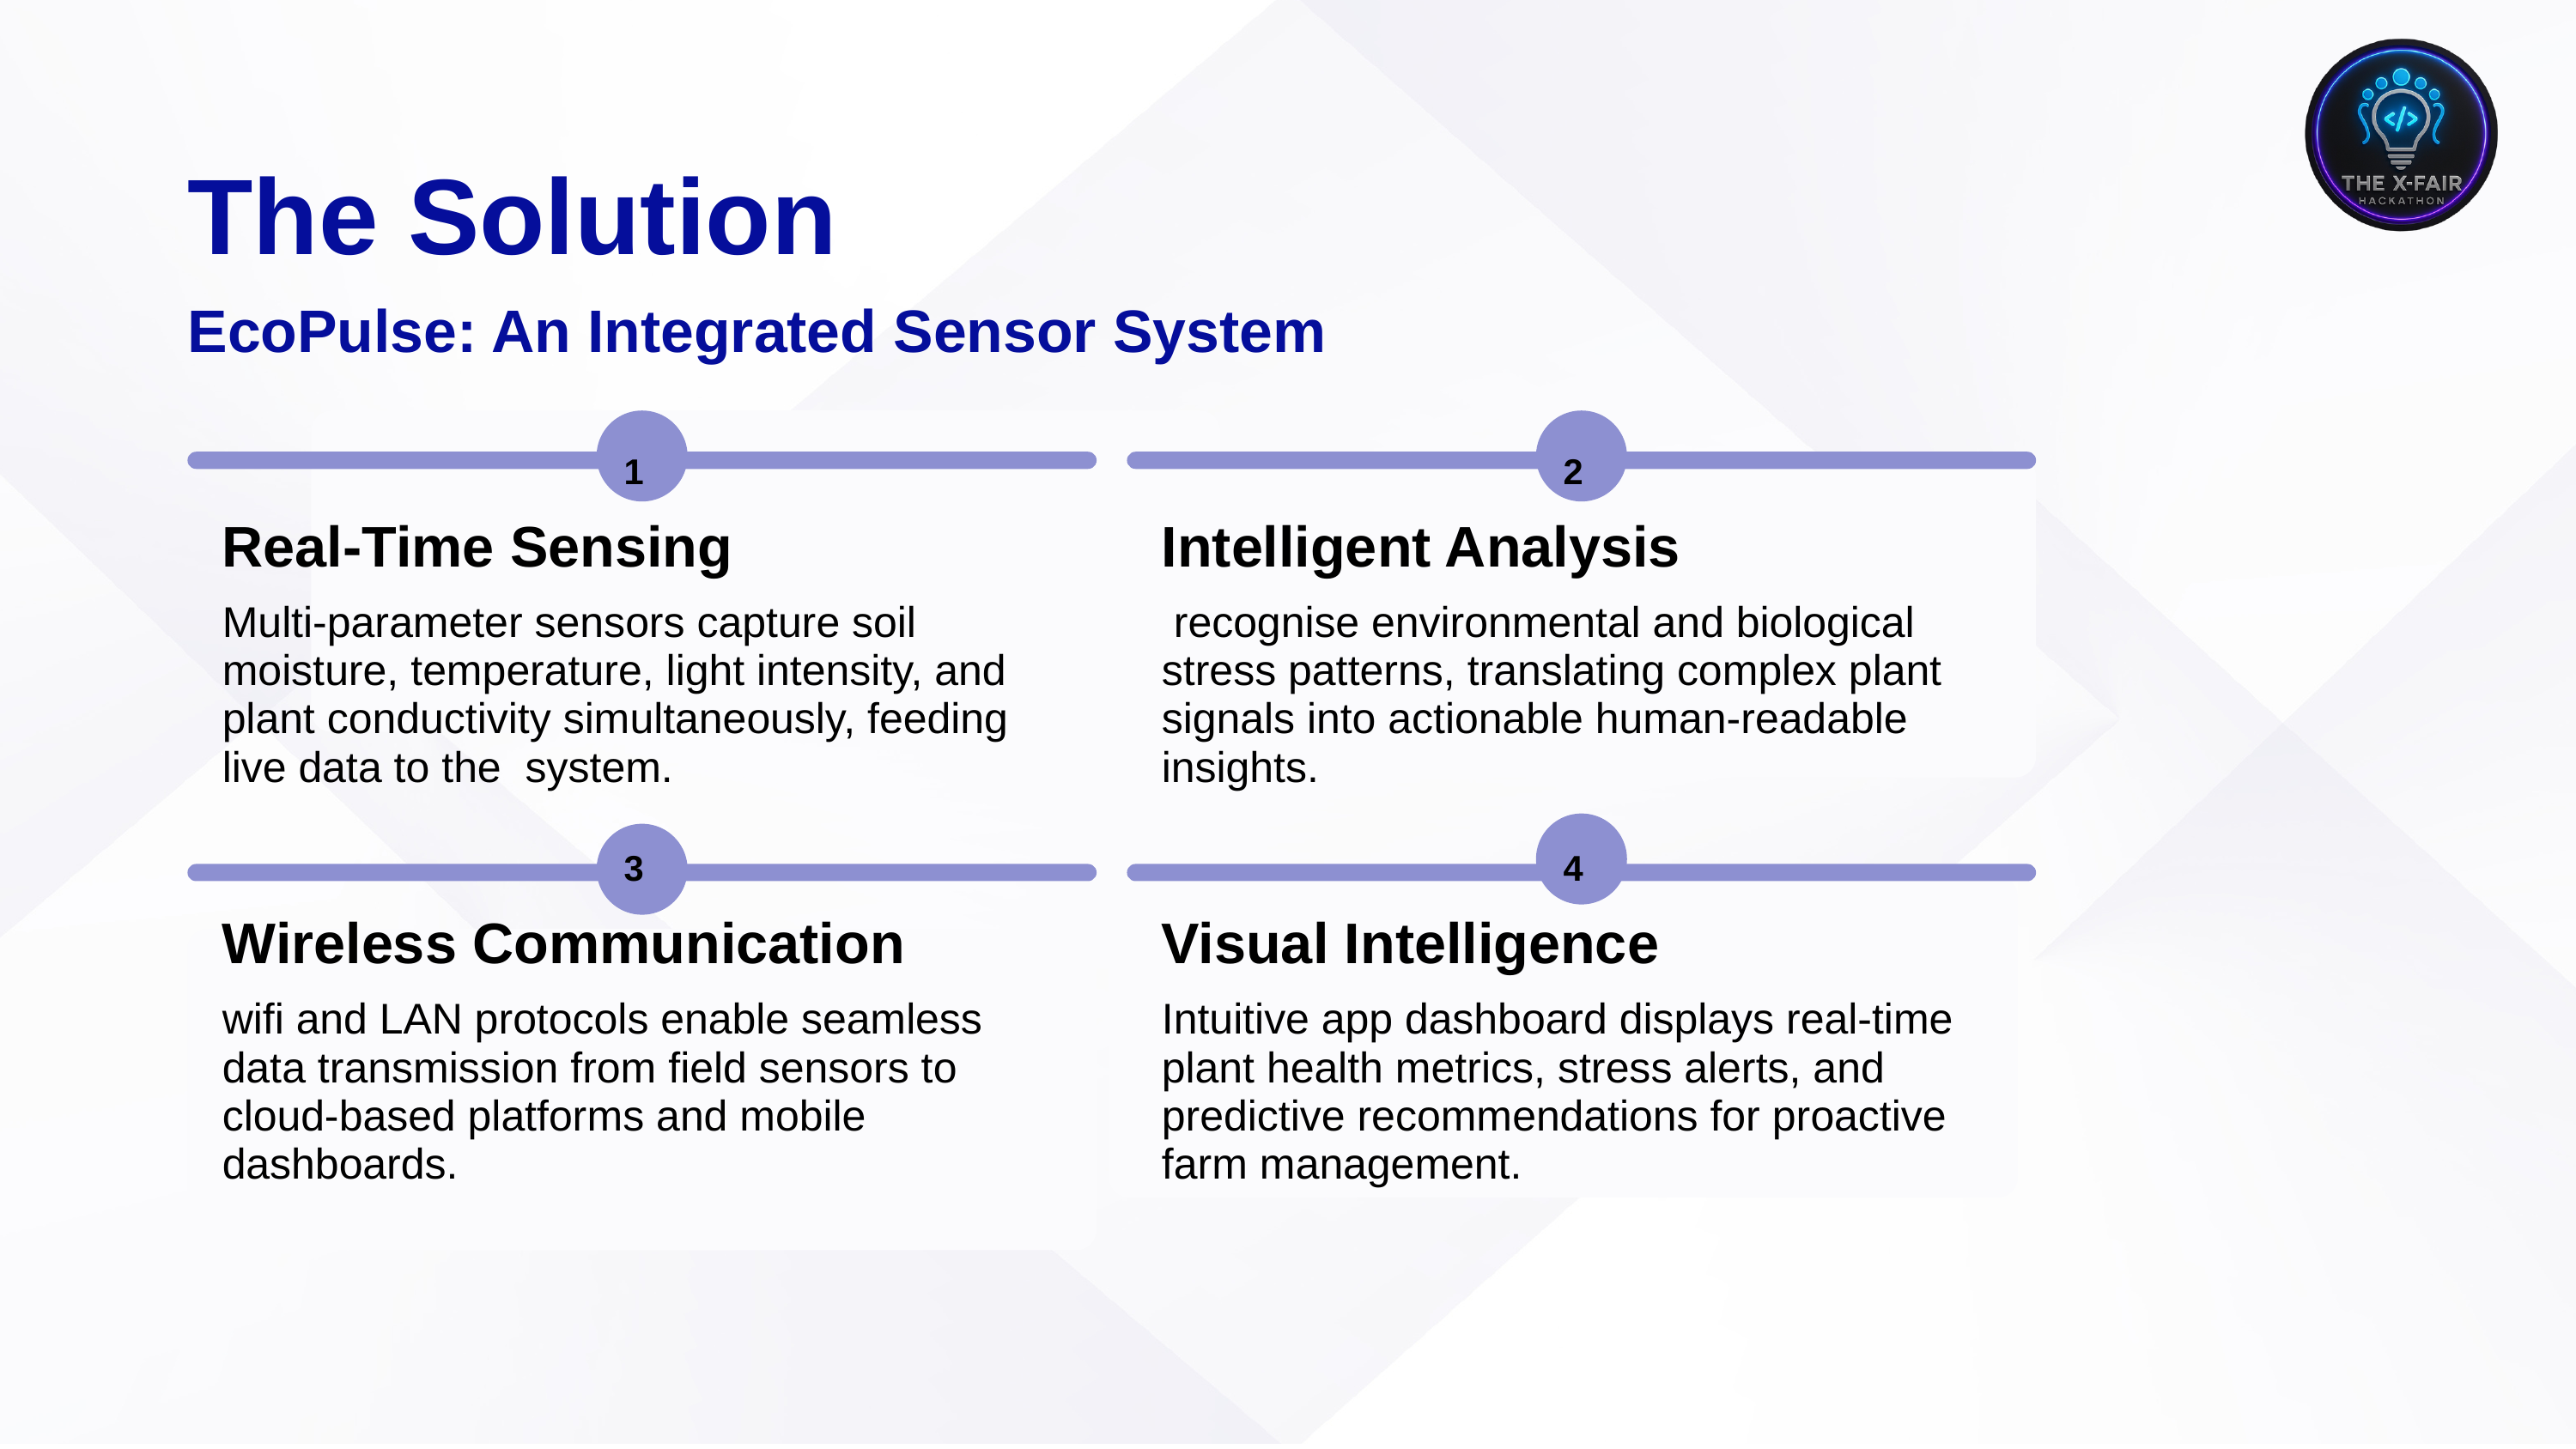

The Solution
EcoPulse: An Integrated Sensor System

1
2

Real-Time Sensing
Intelligent Analysis
Multi-parameter sensors capture soil moisture, temperature, light intensity, and plant conductivity simultaneously, feeding live data to the  system.
 recognise environmental and biological stress patterns, translating complex plant signals into actionable human-readable insights.

3
4

Wireless Communication
Visual Intelligence
wifi and LAN protocols enable seamless data transmission from field sensors to cloud-based platforms and mobile dashboards.
Intuitive app dashboard displays real-time plant health metrics, stress alerts, and predictive recommendations for proactive farm management.